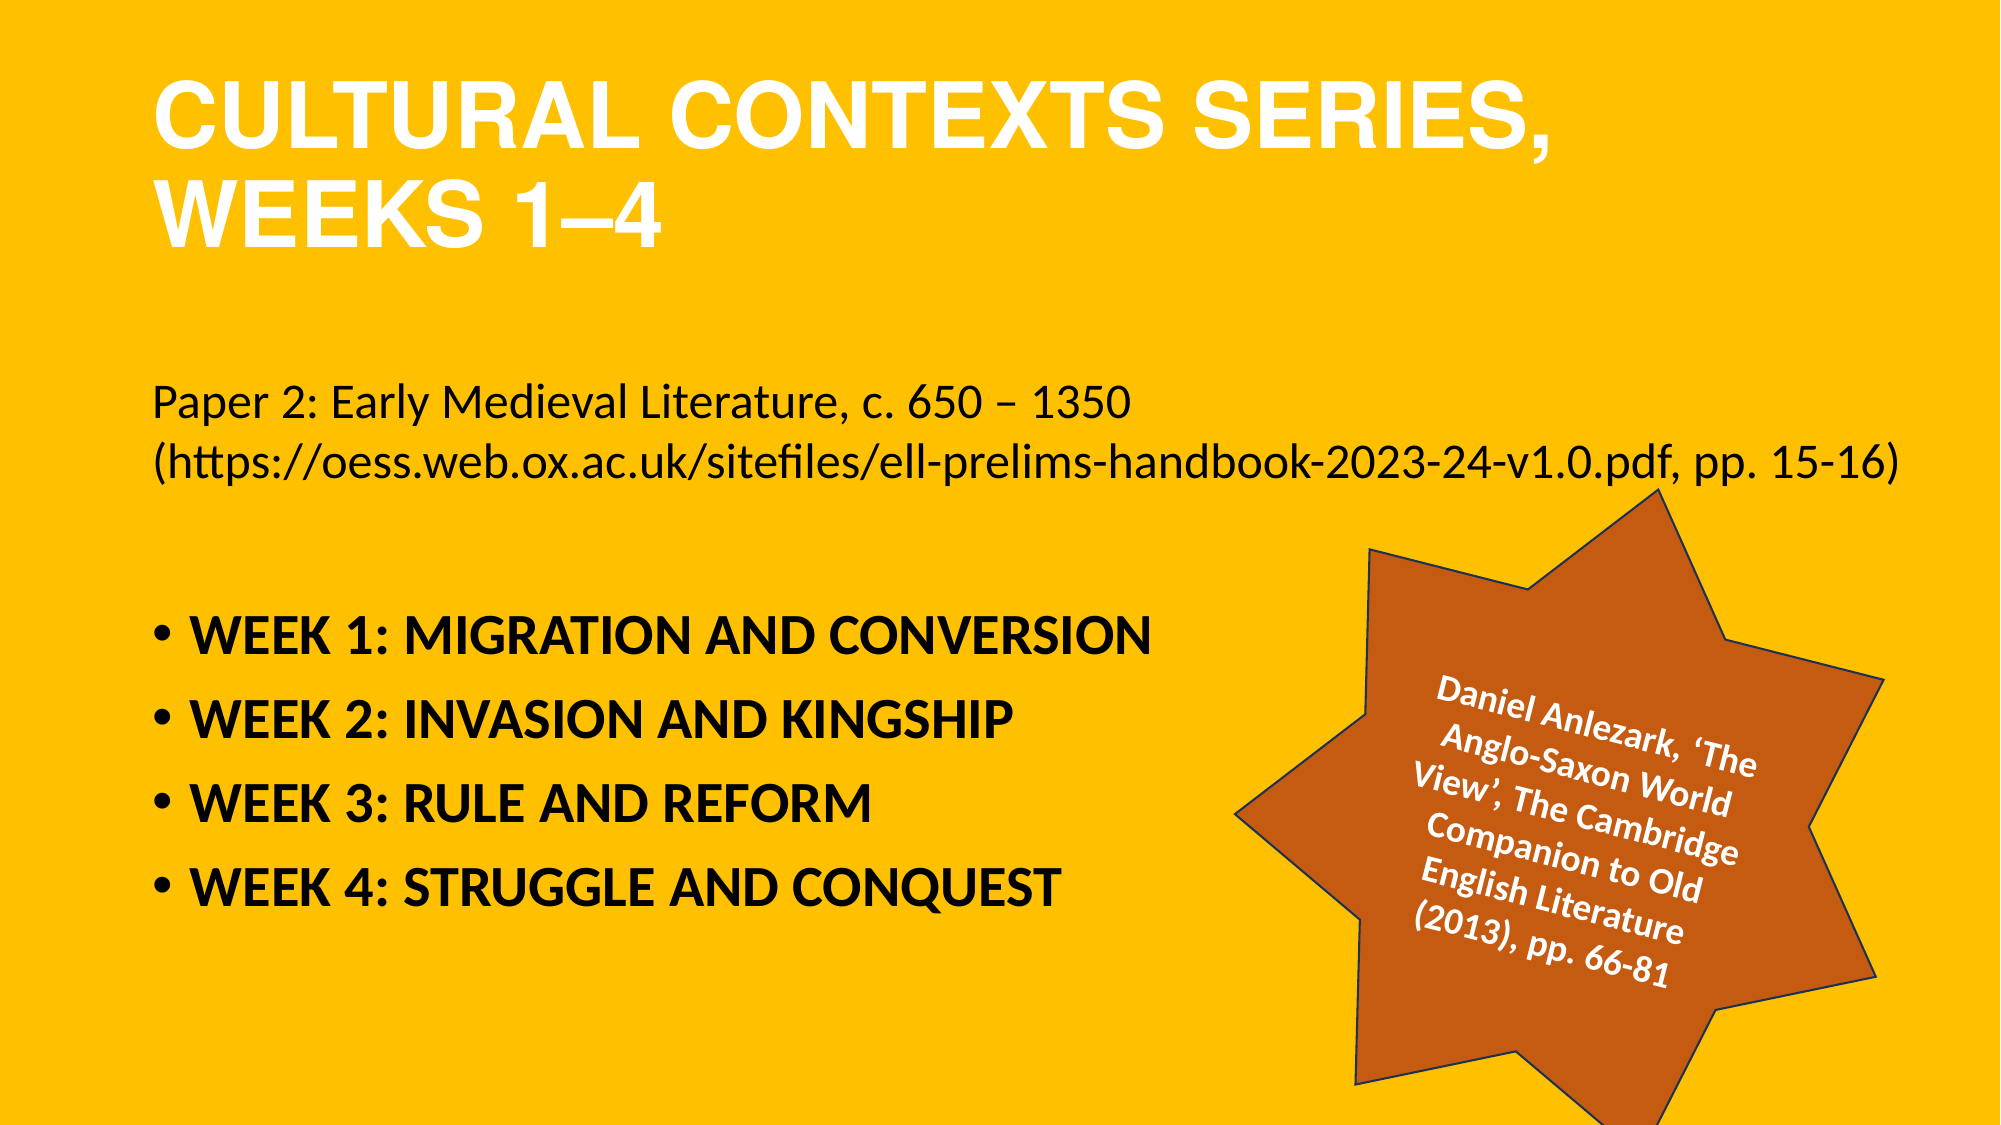

# CULTURAL CONTEXTS SERIES, WEEKS 1–4
Paper 2: Early Medieval Literature, c. 650 – 1350
(https://oess.web.ox.ac.uk/sitefiles/ell-prelims-handbook-2023-24-v1.0.pdf, pp. 15-16)

Daniel Anlezark, ‘The Anglo-Saxon World View’, The Cambridge Companion to Old English Literature (2013), pp. 66-81
WEEK 1: MIGRATION AND CONVERSION
WEEK 2: INVASION AND KINGSHIP
WEEK 3: RULE AND REFORM
WEEK 4: STRUGGLE AND CONQUEST